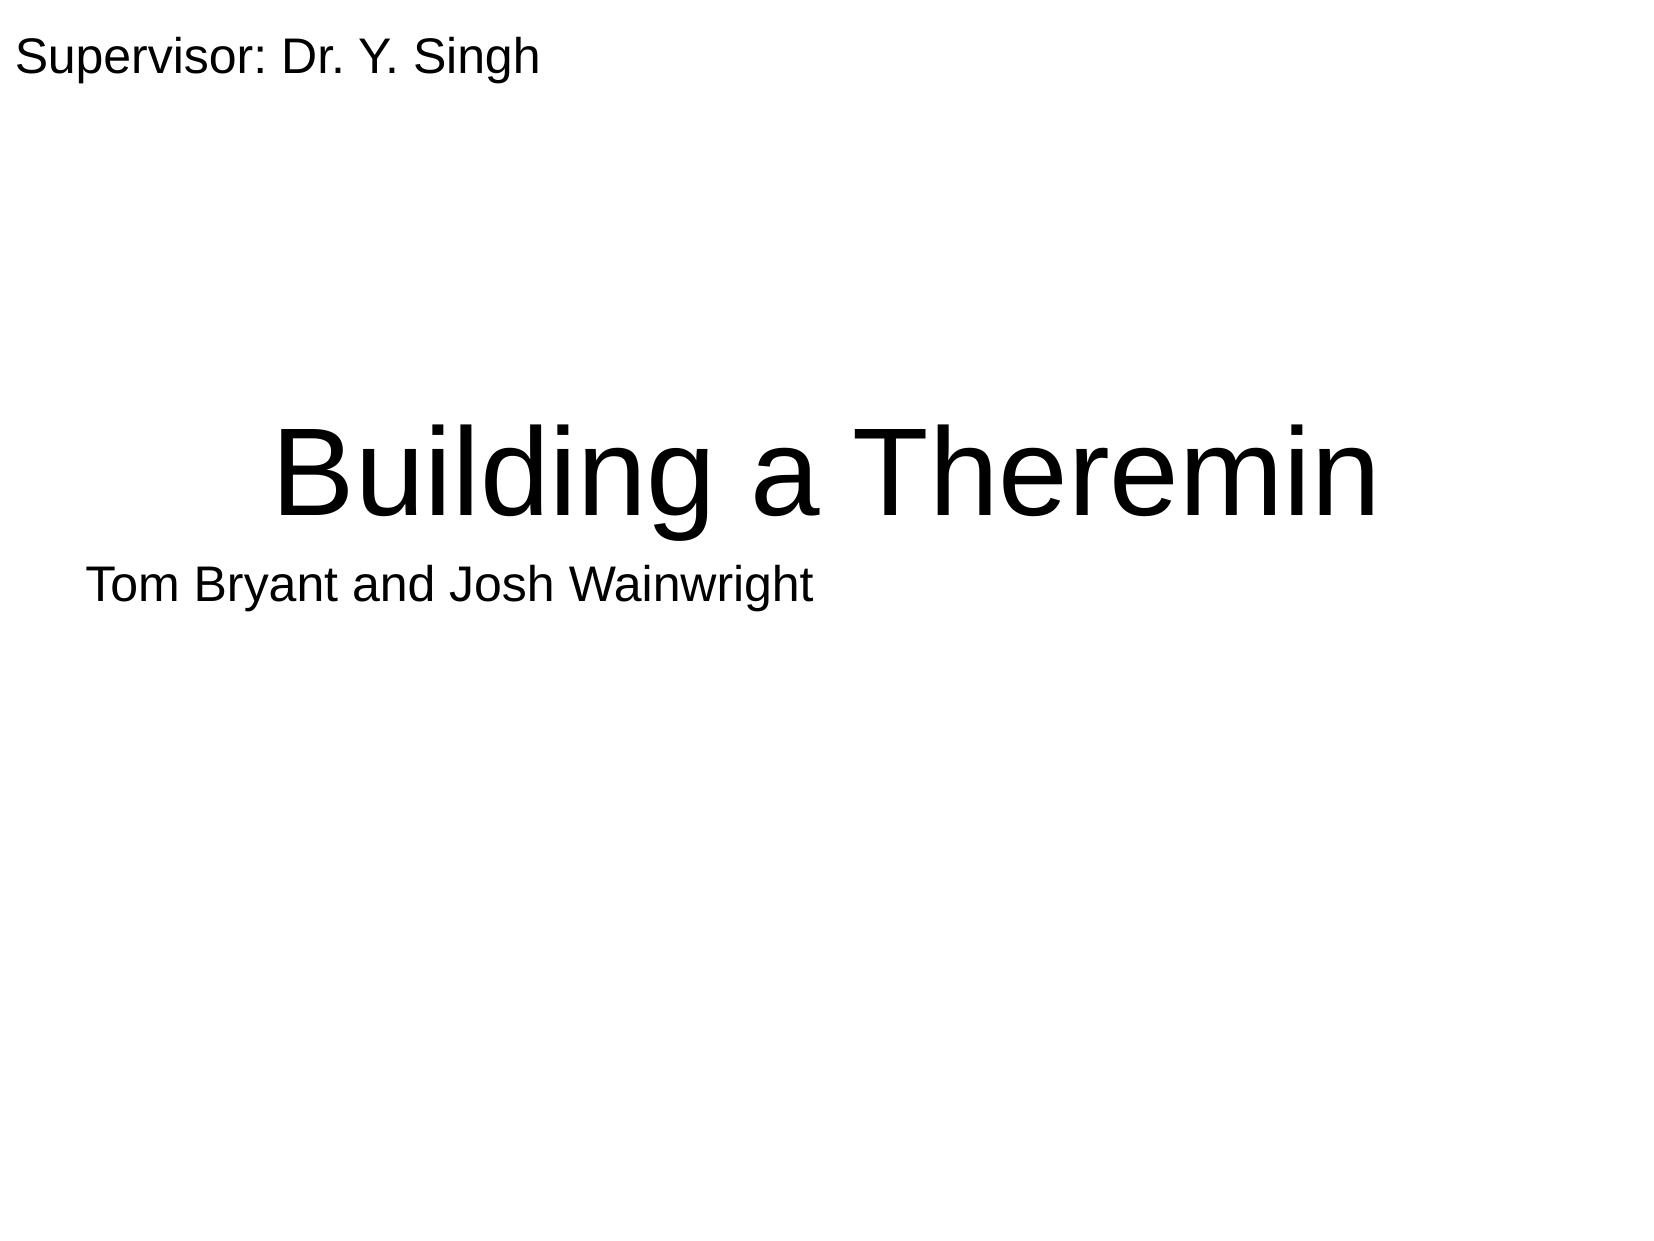

Supervisor: Dr. Y. Singh
Building a Theremin

Tom Bryant and Josh Wainwright